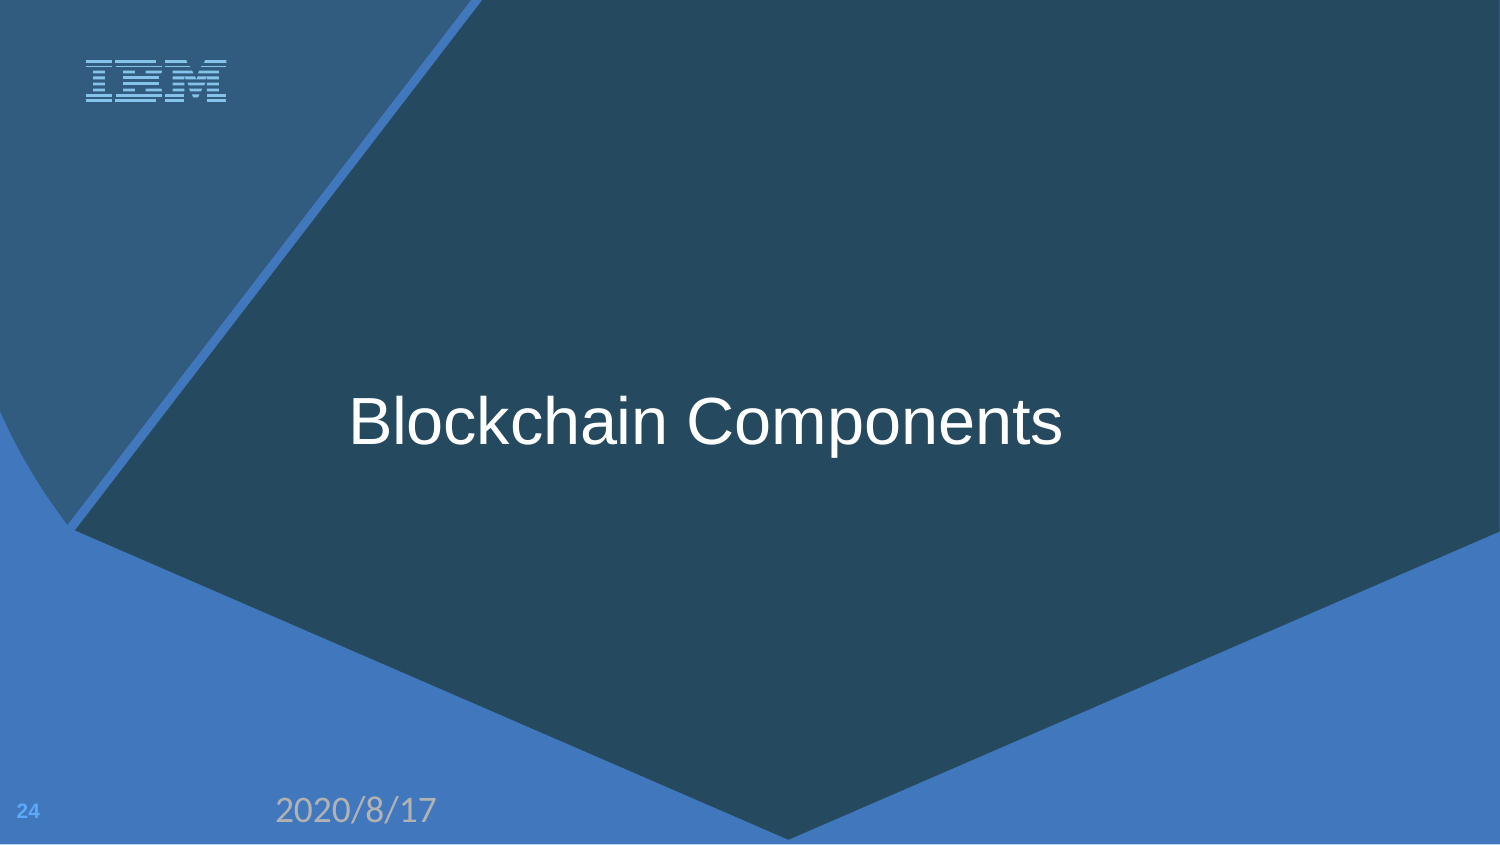

# Blockchain Components
2020/8/17
24
©2017 IBM Corporation